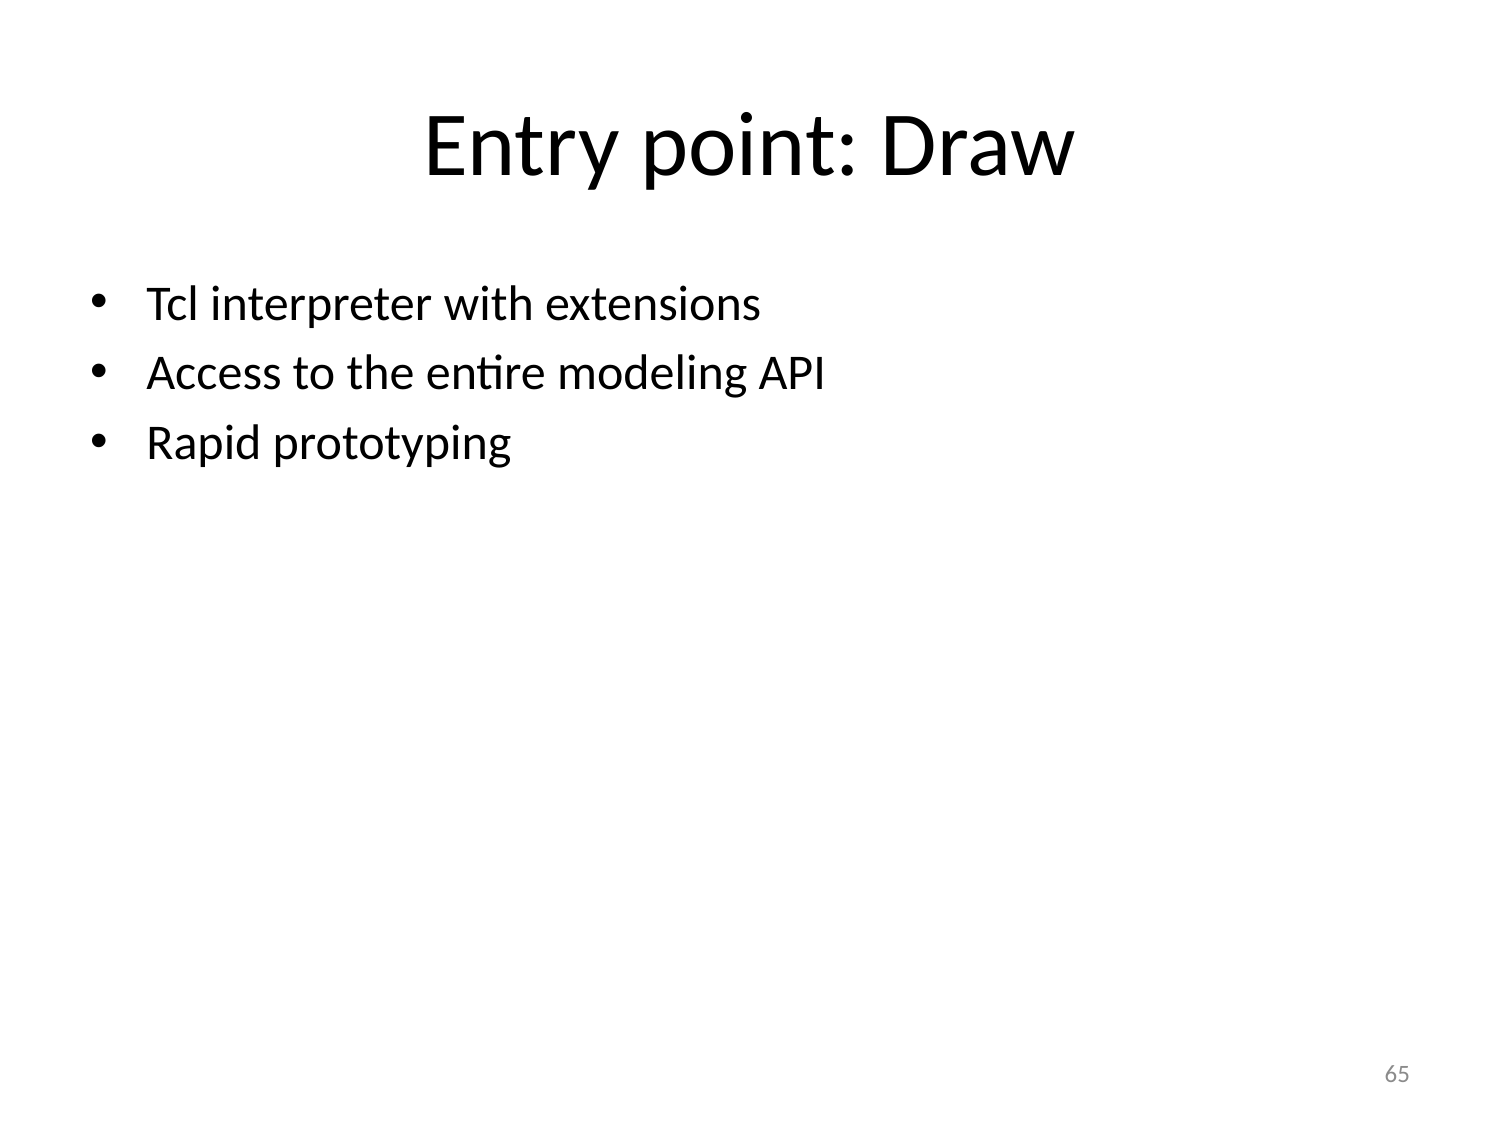

# Entry point: Draw
Tcl interpreter with extensions
Access to the entire modeling API
Rapid prototyping

65